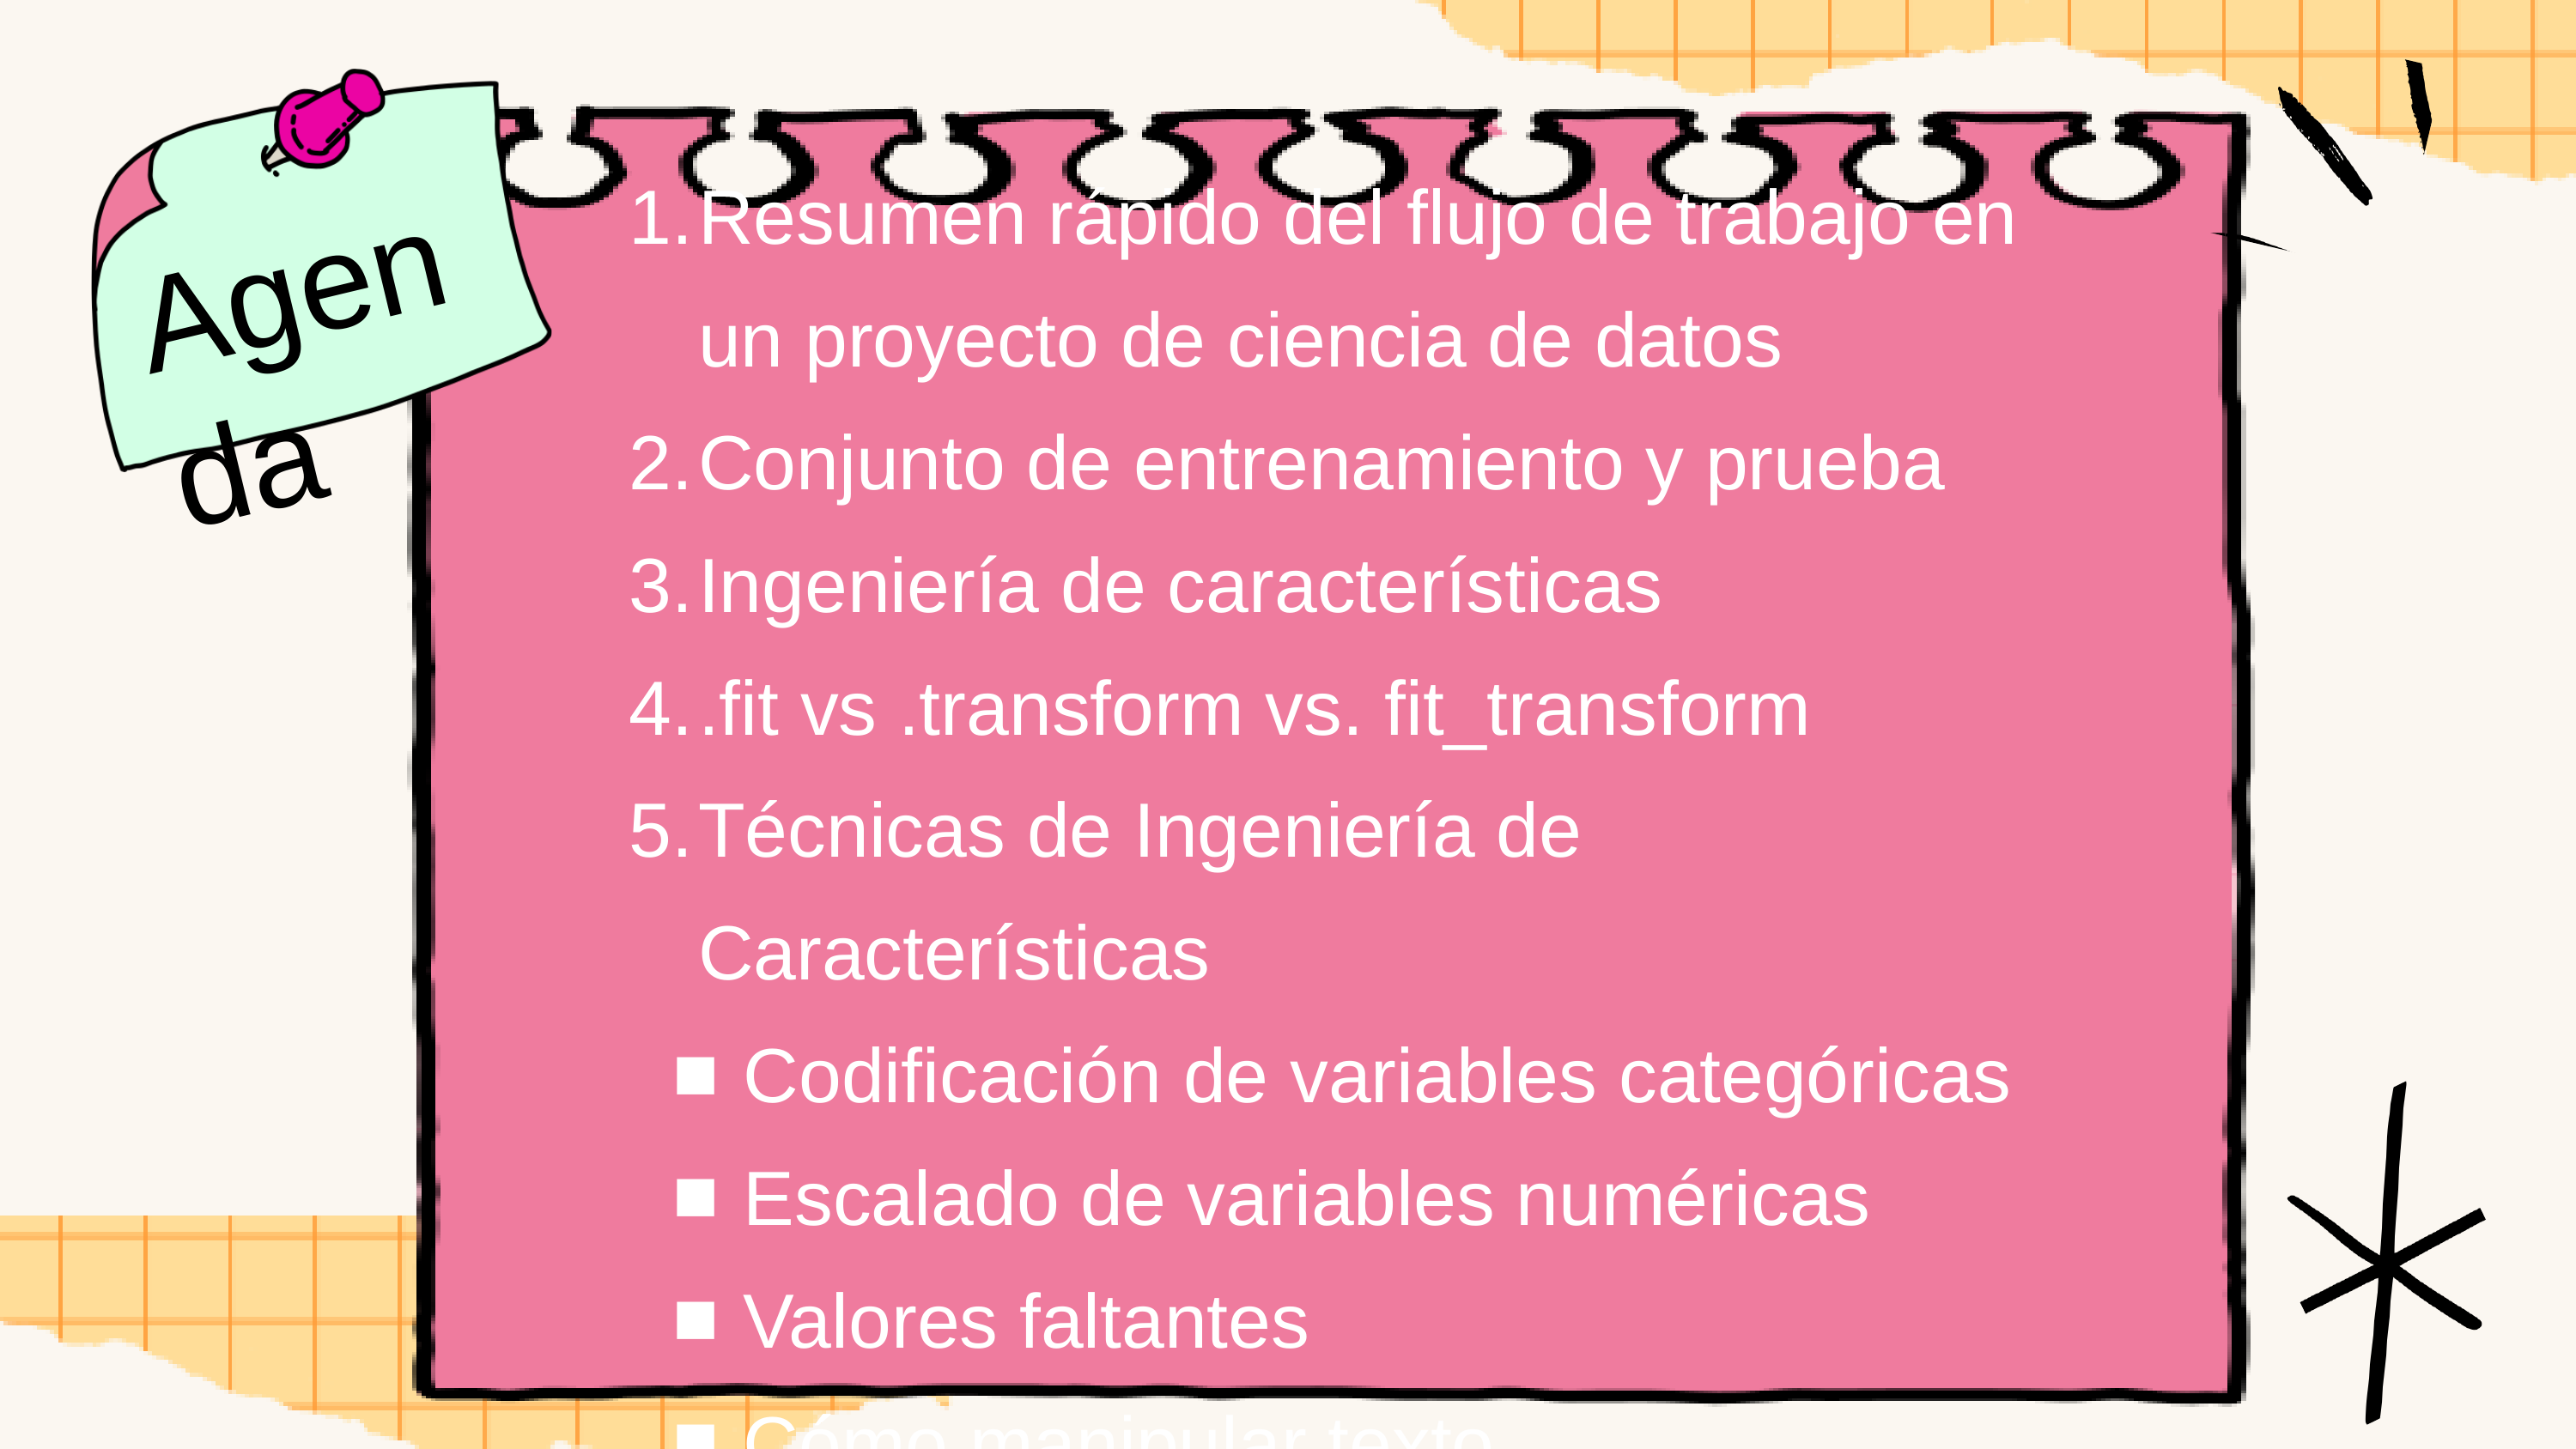

Resumen rápido del flujo de trabajo en un proyecto de ciencia de datos
Conjunto de entrenamiento y prueba
Ingeniería de características
.fit vs .transform vs. fit_transform
Técnicas de Ingeniería de Características
Codificación de variables categóricas
Escalado de variables numéricas
Valores faltantes
Cómo manipular texto
Agenda